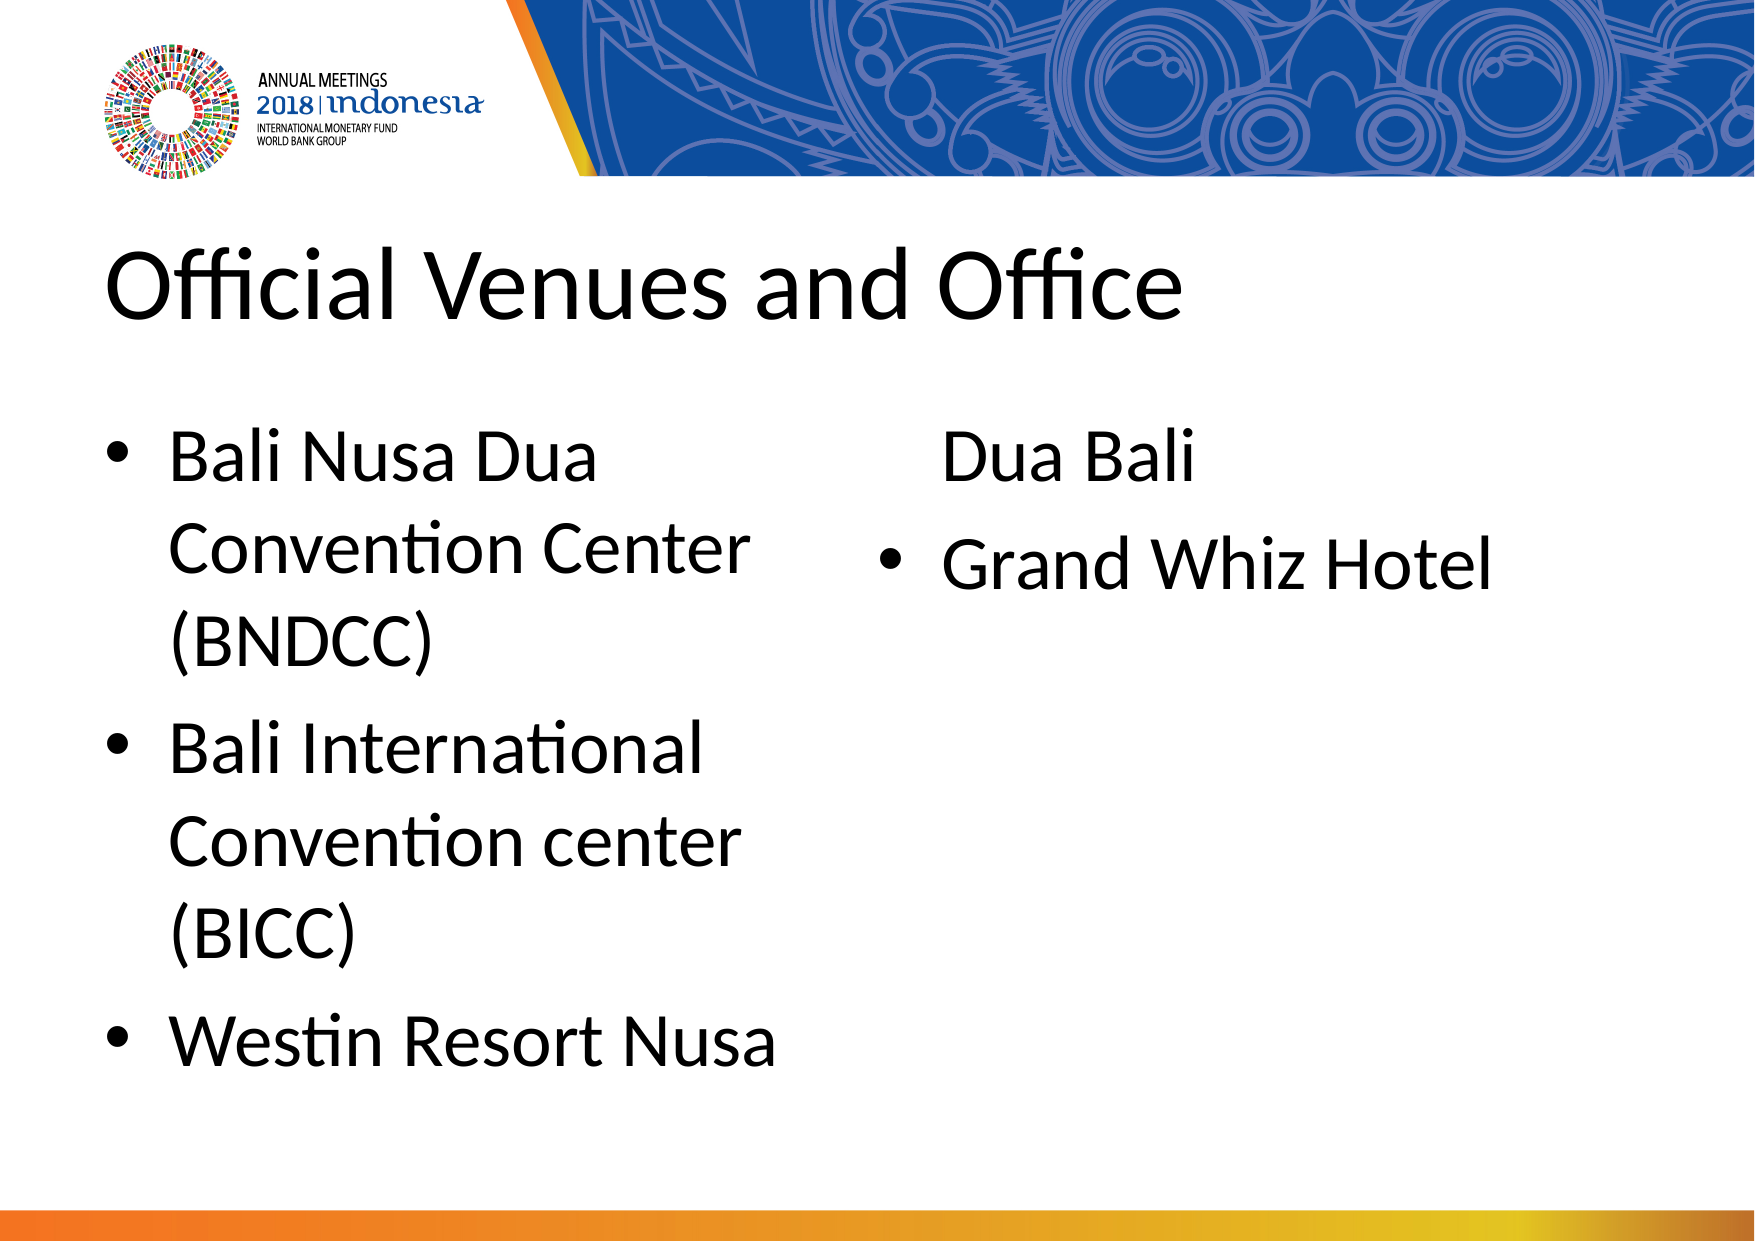

# Official Venues and Office
Bali Nusa Dua Convention Center (BNDCC)
Bali International Convention center (BICC)
Westin Resort Nusa Dua Bali
Grand Whiz Hotel